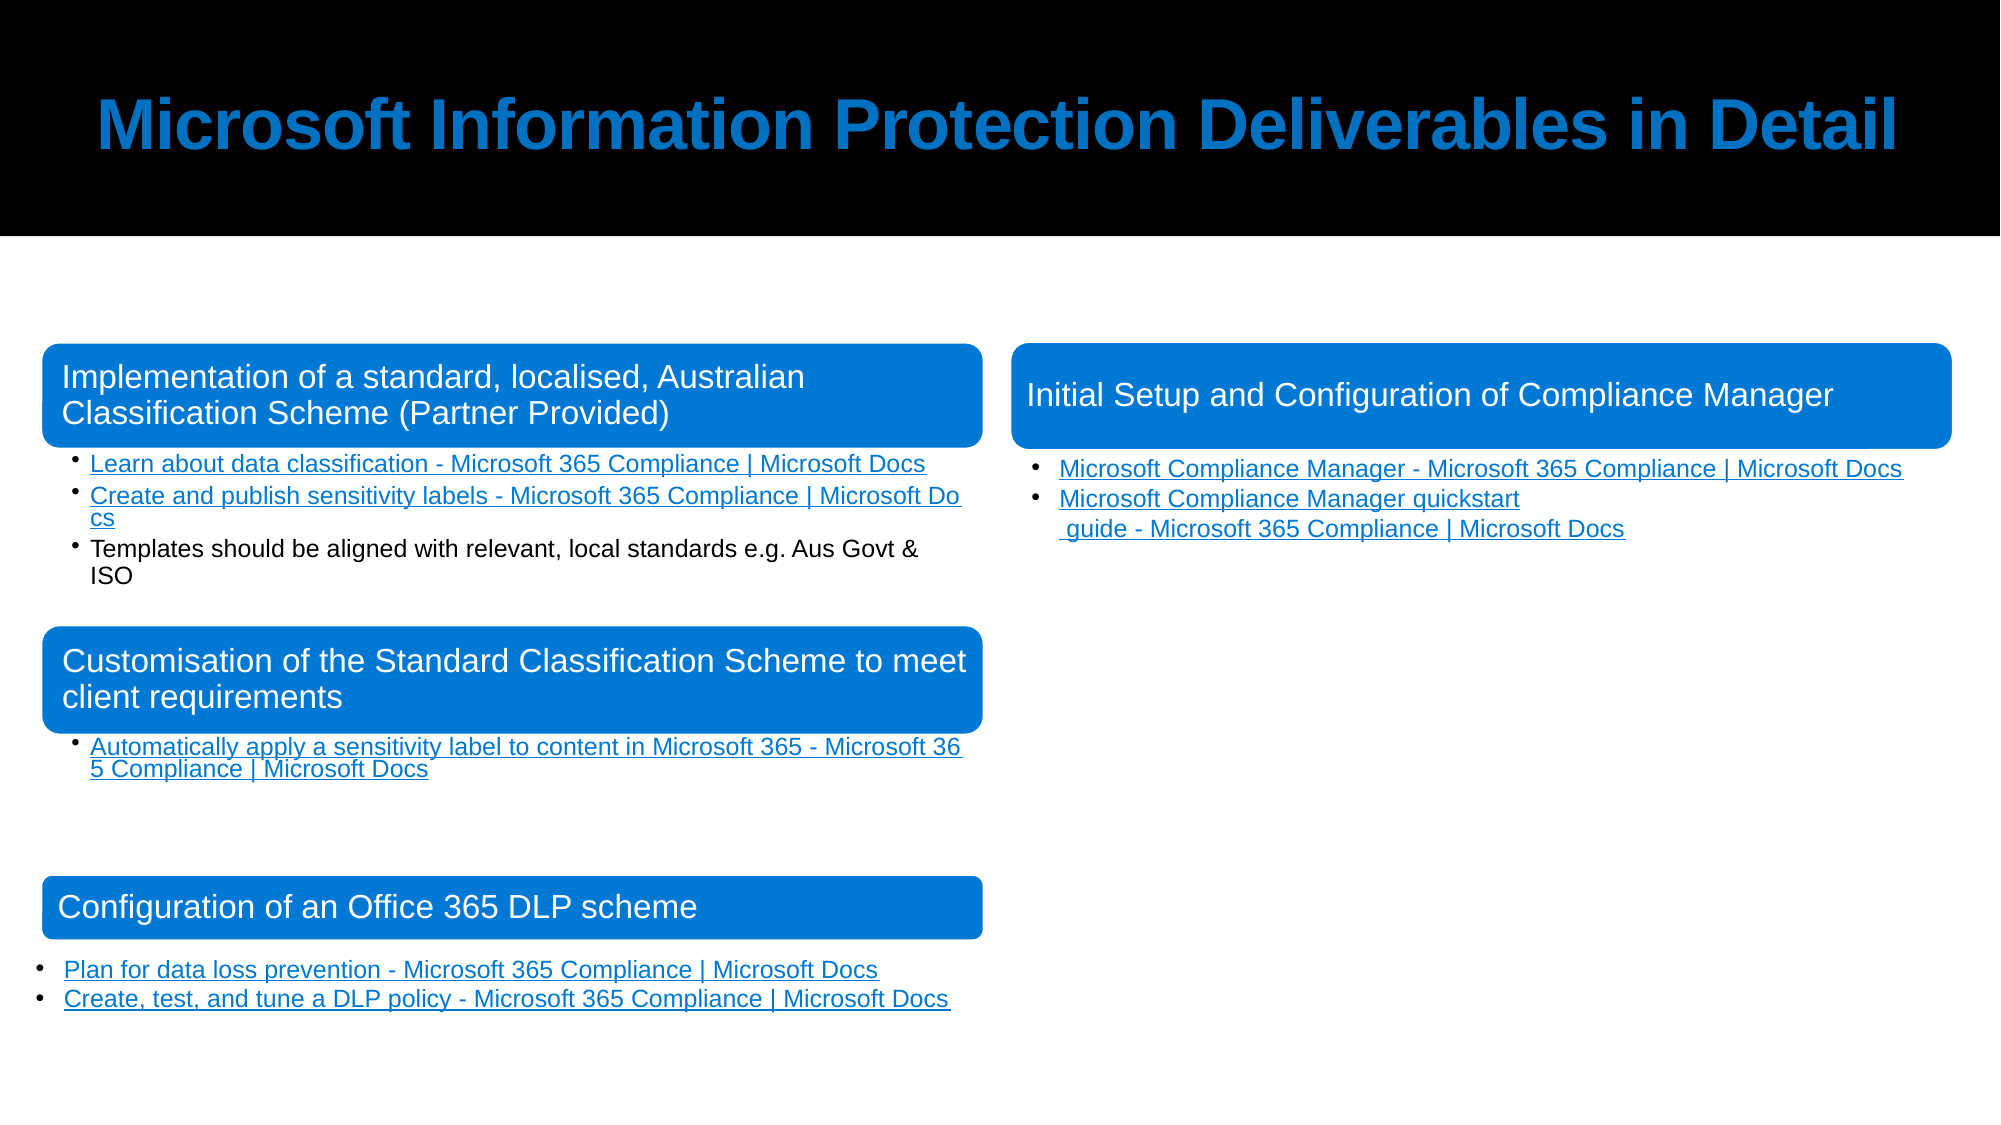

# Microsoft Information Protection Deliverables in Detail
Implementation of a standard, localised, Australian Classification Scheme (Partner Provided)
Learn about data classification - Microsoft 365 Compliance | Microsoft Docs
Create and publish sensitivity labels - Microsoft 365 Compliance | Microsoft Docs
Templates should be aligned with relevant, local standards e.g. Aus Govt & ISO
Customisation of the Standard Classification Scheme to meet client requirements
Automatically apply a sensitivity label to content in Microsoft 365 - Microsoft 365 Compliance | Microsoft Docs
Configuration of an Office 365 DLP scheme

Initial Setup and Configuration of Compliance Manager
Microsoft Compliance Manager - Microsoft 365 Compliance | Microsoft Docs
Microsoft Compliance Manager quickstart guide - Microsoft 365 Compliance | Microsoft Docs
Plan for data loss prevention - Microsoft 365 Compliance | Microsoft Docs
Create, test, and tune a DLP policy - Microsoft 365 Compliance | Microsoft Docs